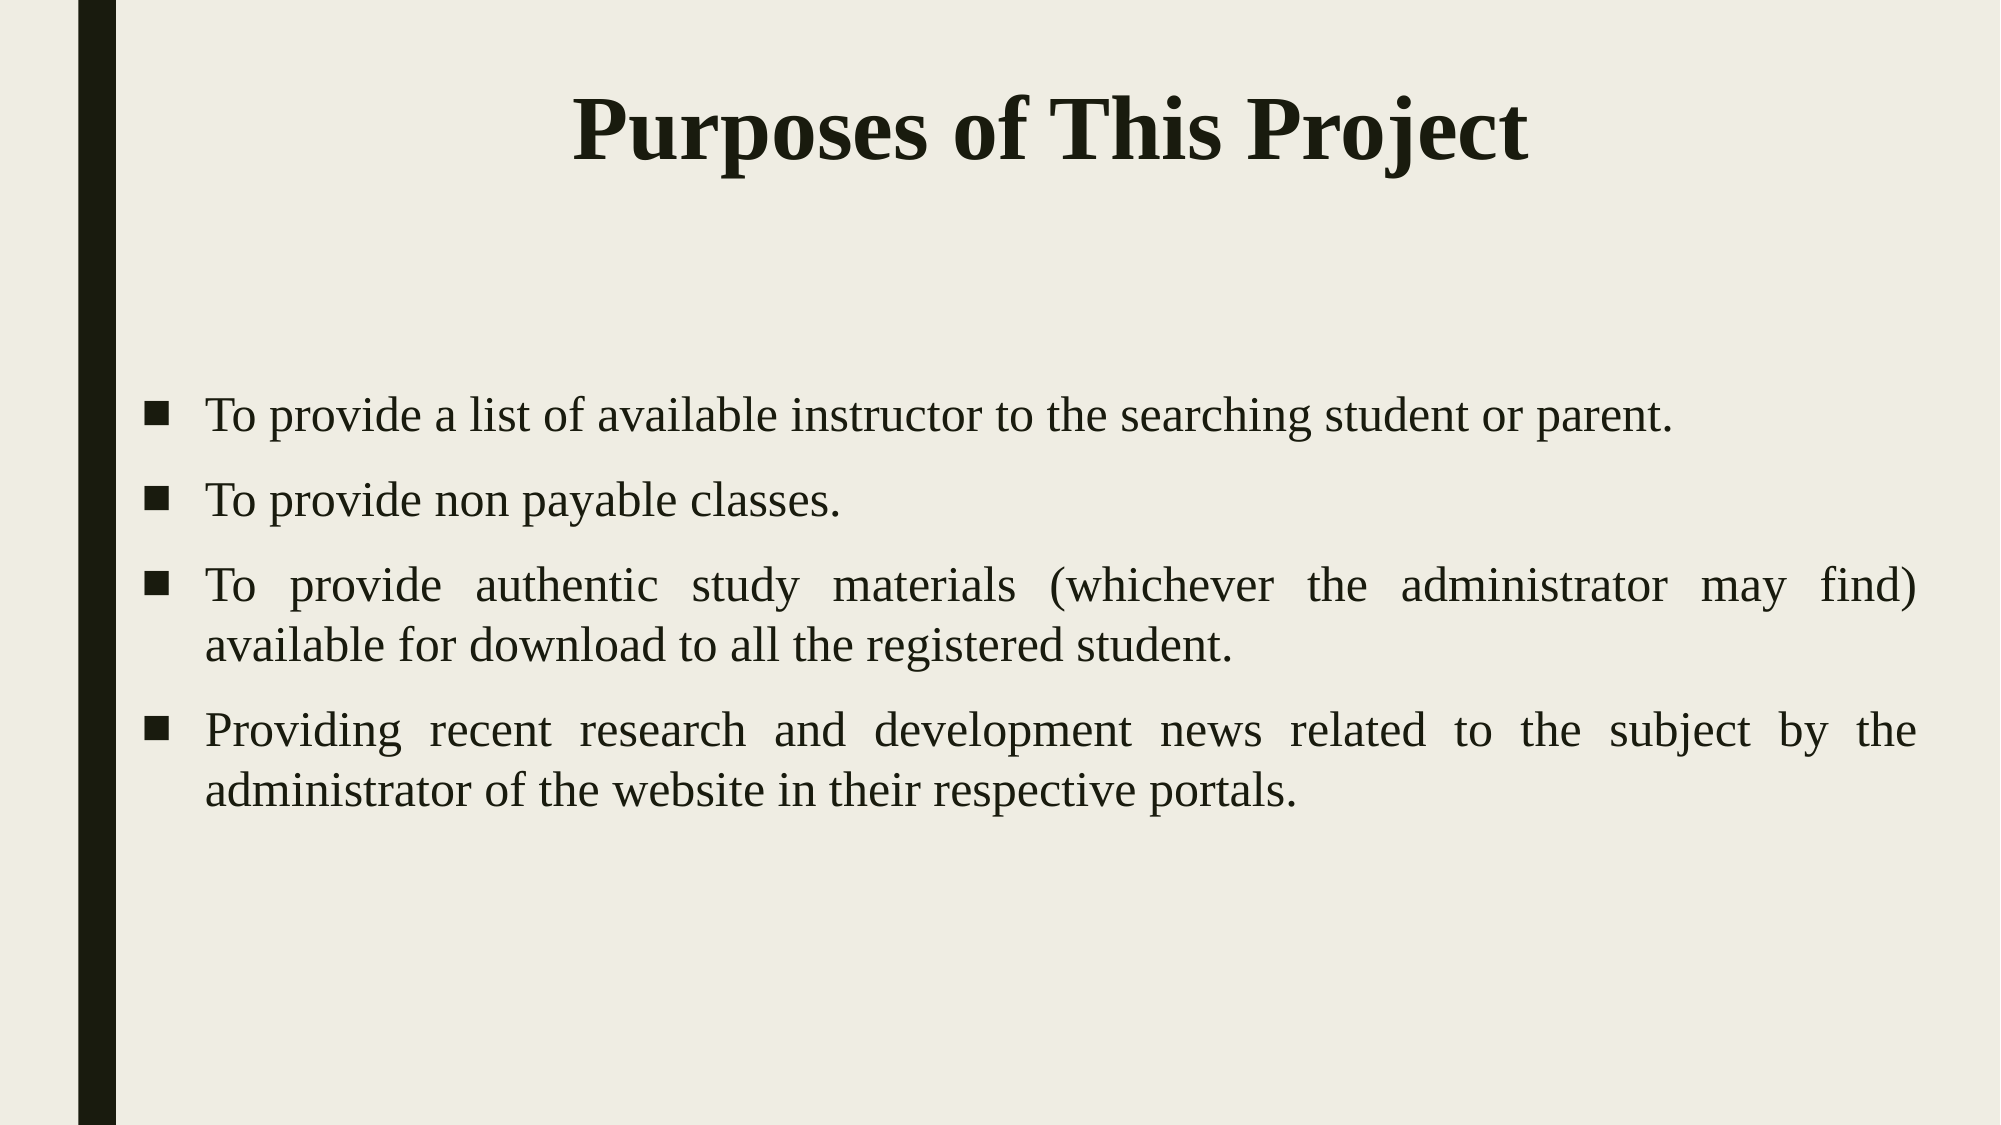

# Purposes of This Project
To provide a list of available instructor to the searching student or parent.
To provide non payable classes.
To provide authentic study materials (whichever the administrator may find) available for download to all the registered student.
Providing recent research and development news related to the subject by the administrator of the website in their respective portals.